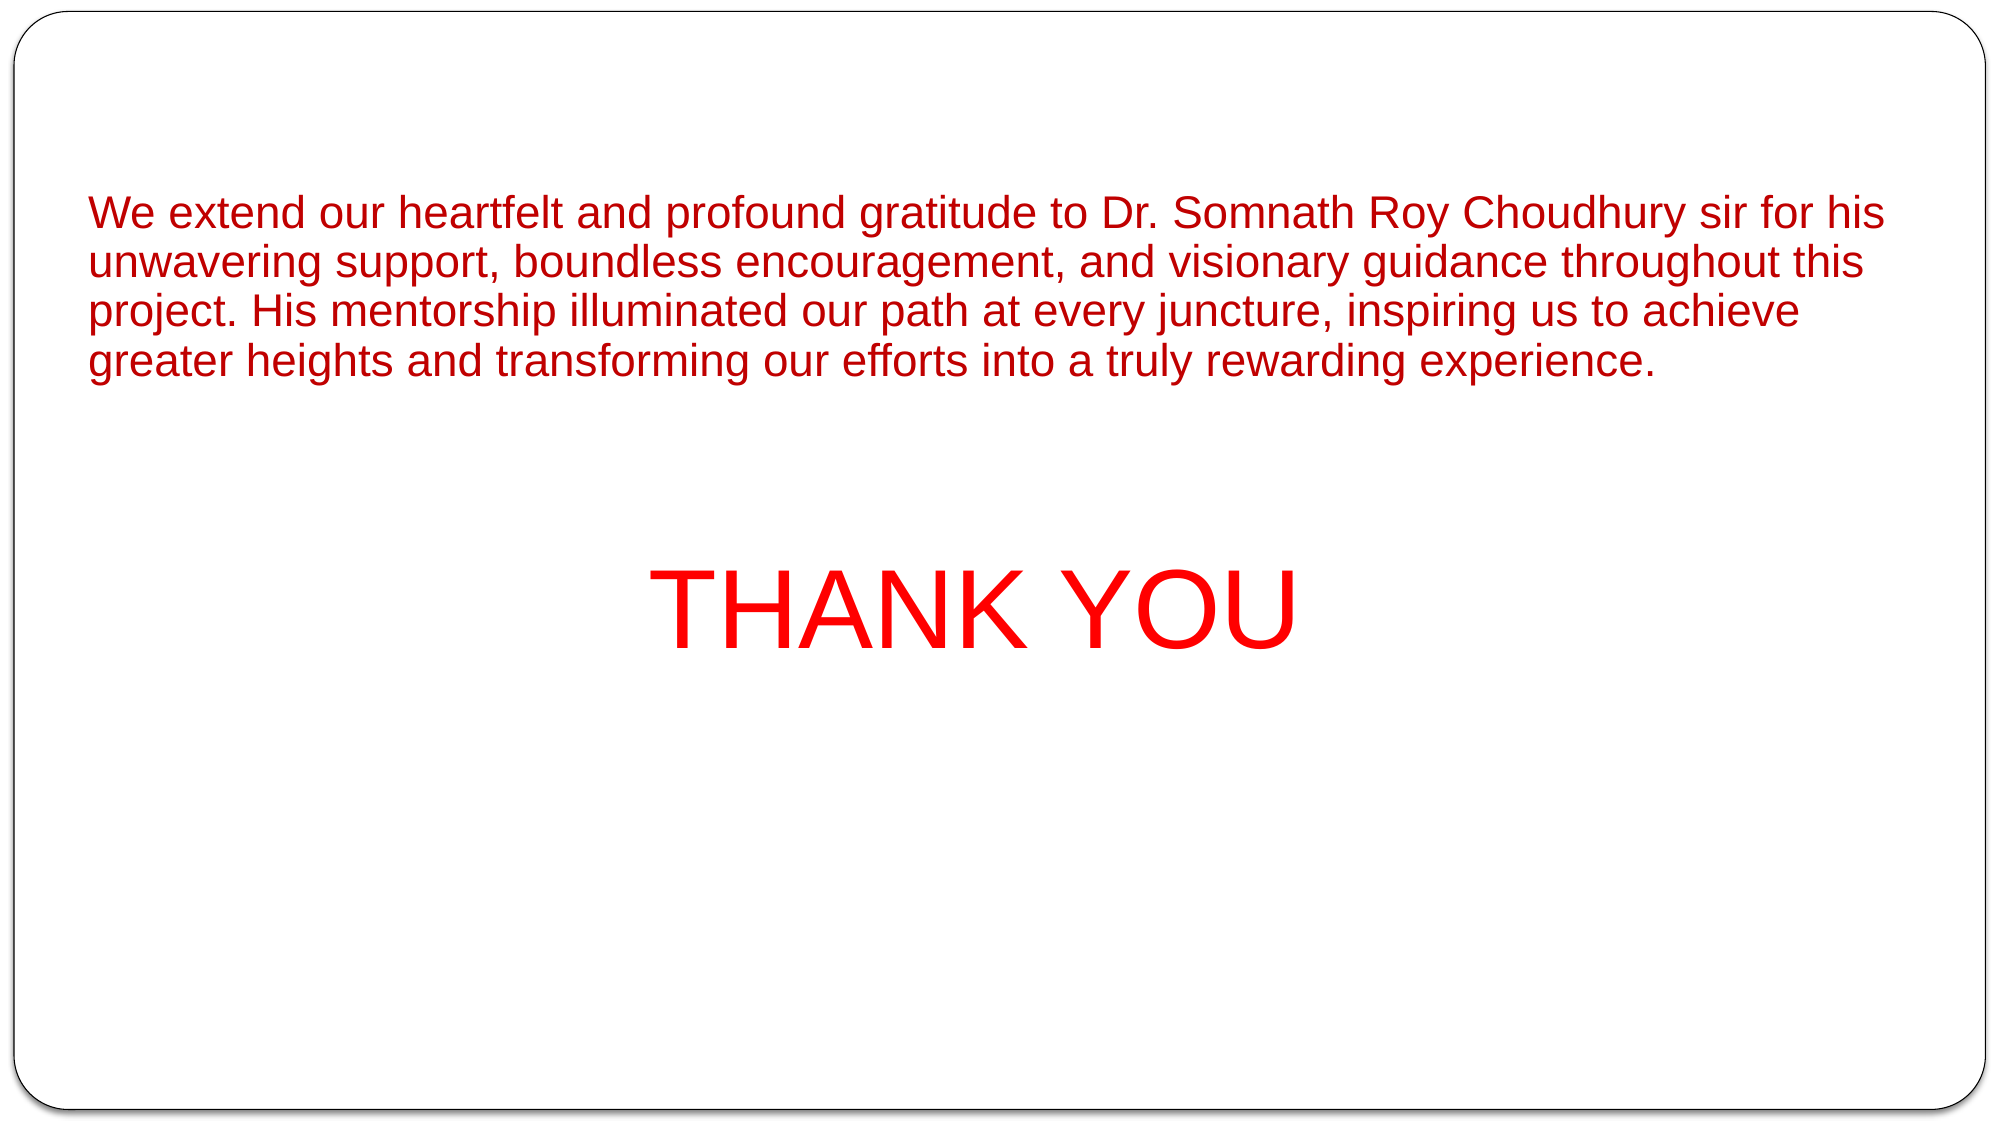

We extend our heartfelt and profound gratitude to Dr. Somnath Roy Choudhury sir for his unwavering support, boundless encouragement, and visionary guidance throughout this project. His mentorship illuminated our path at every juncture, inspiring us to achieve greater heights and transforming our efforts into a truly rewarding experience.
# THANK YOU